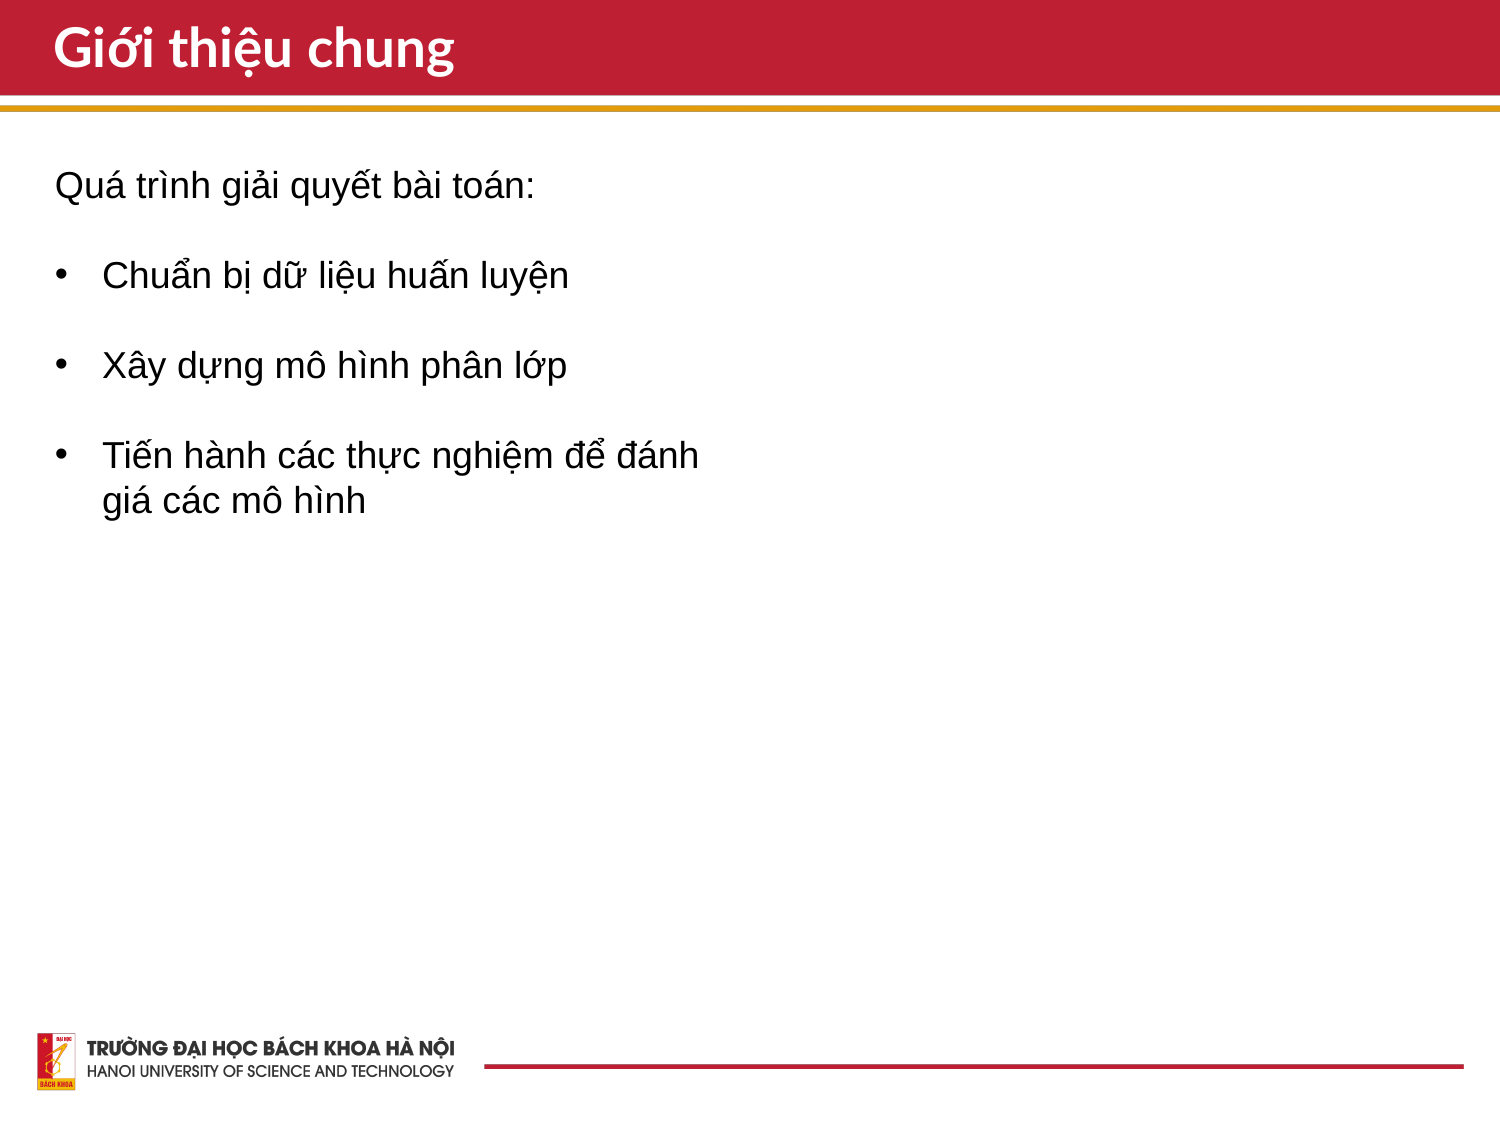

# Giới thiệu chung
Quá trình giải quyết bài toán:

Chuẩn bị dữ liệu huấn luyện

Xây dựng mô hình phân lớp

Tiến hành các thực nghiệm để đánh giá các mô hình